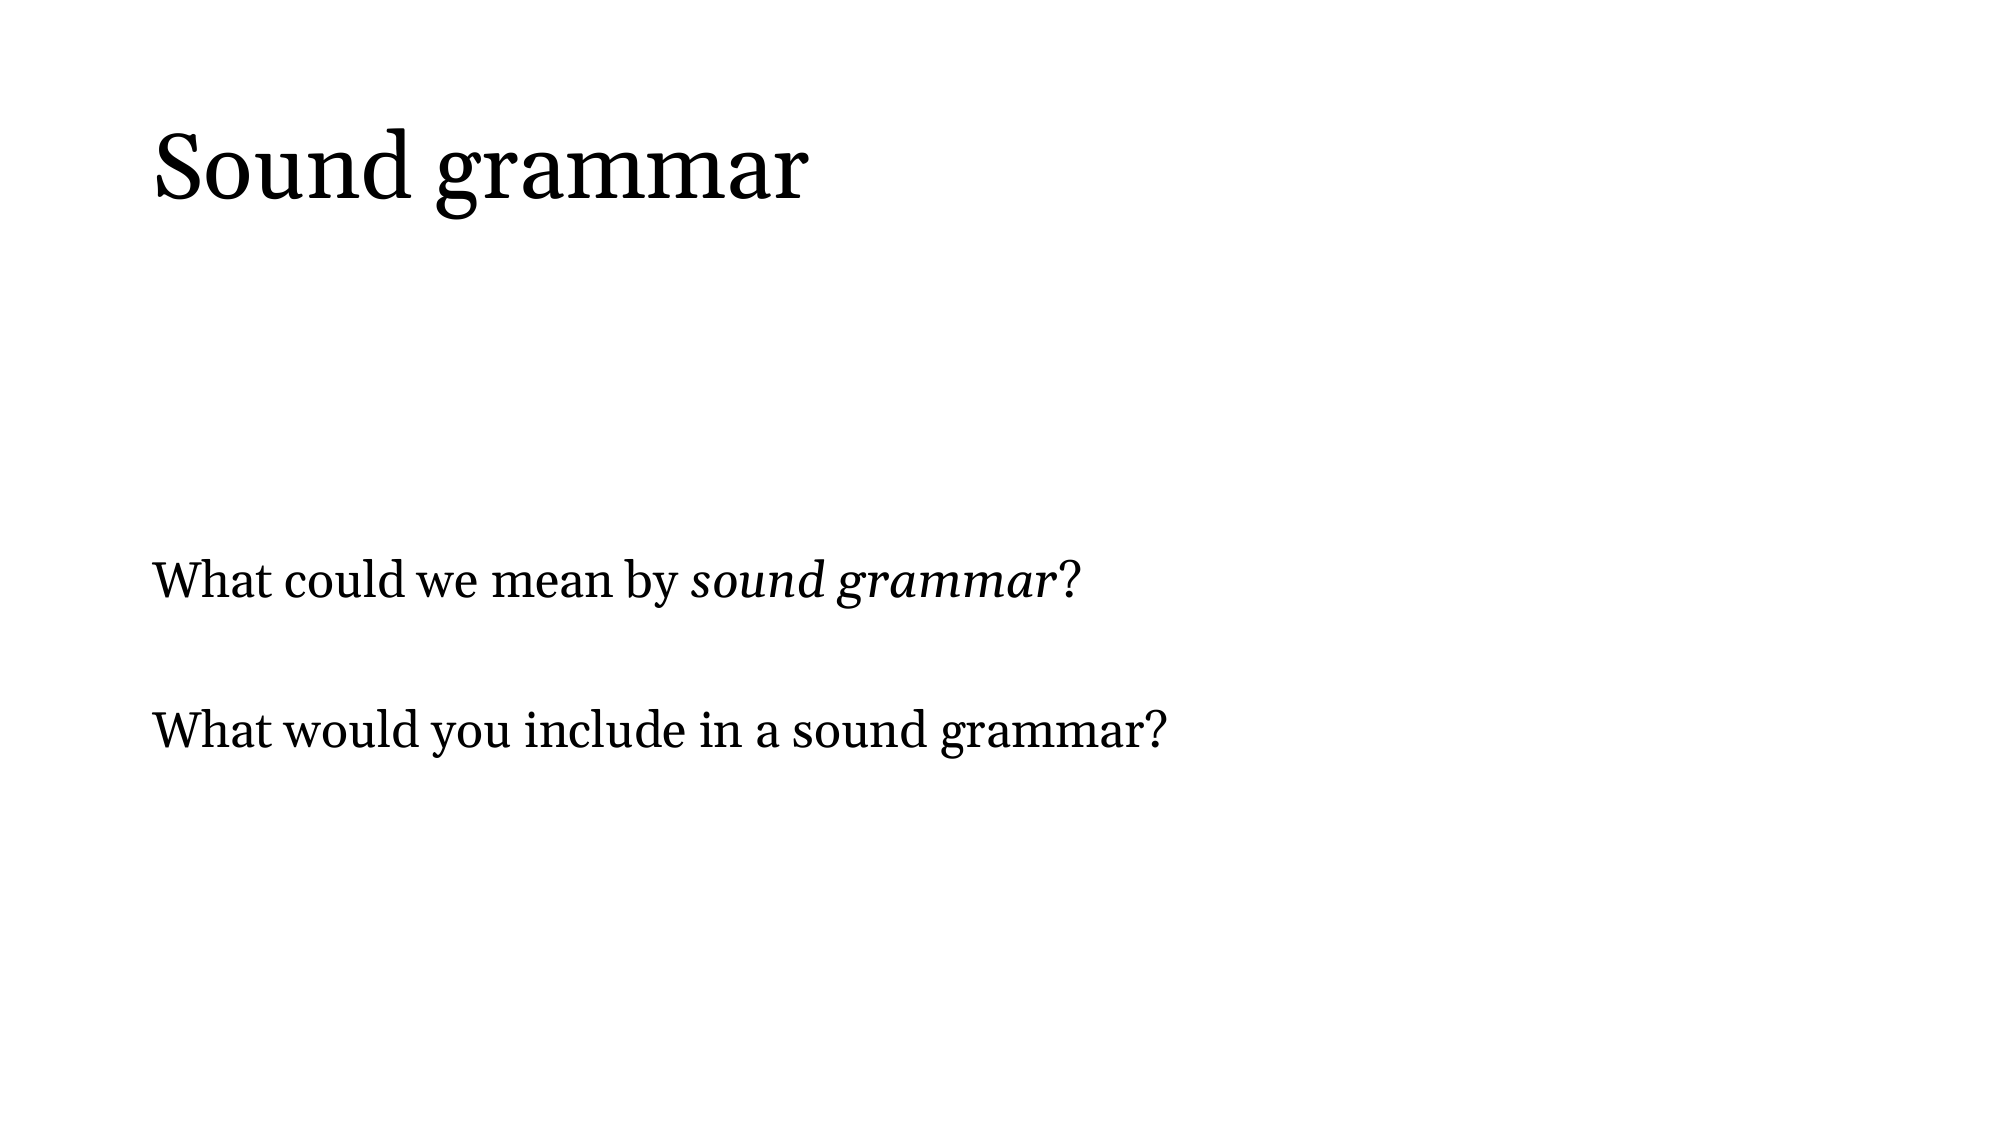

# Sound grammar
What could we mean by sound grammar?

What would you include in a sound grammar?